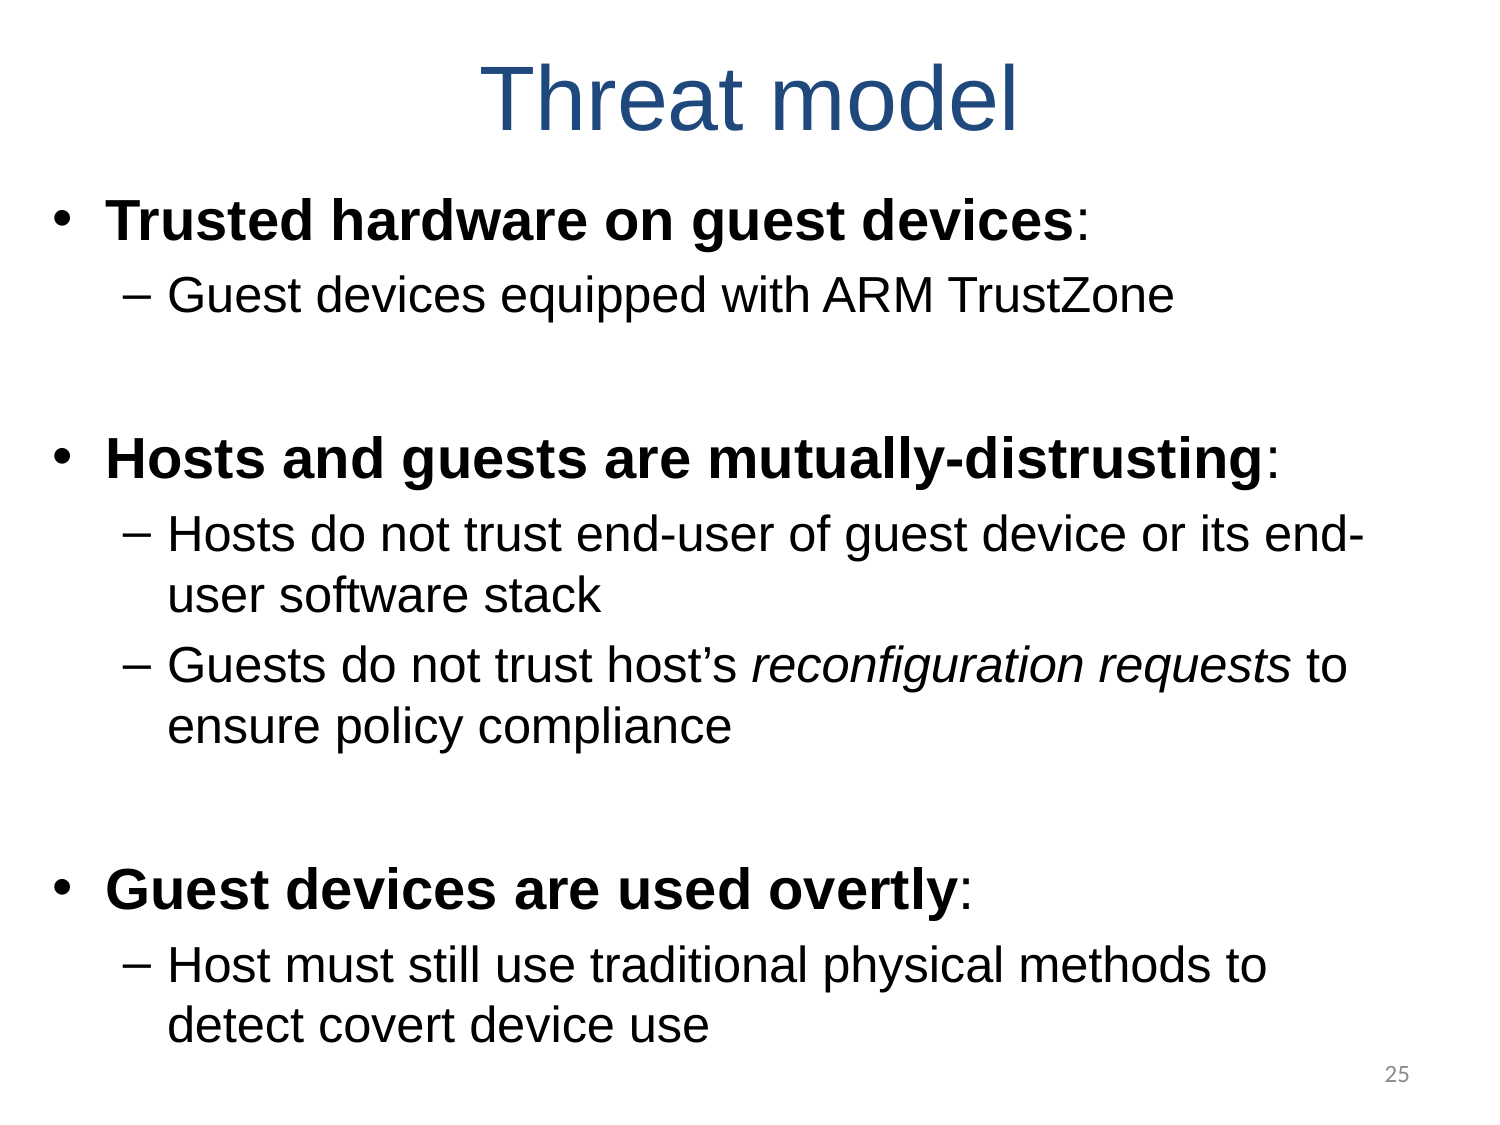

# Threat model
Trusted hardware on guest devices:
Guest devices equipped with ARM TrustZone

Hosts and guests are mutually-distrusting:
Hosts do not trust end-user of guest device or its end-user software stack
Guests do not trust host’s reconfiguration requests to ensure policy compliance

Guest devices are used overtly:
Host must still use traditional physical methods to detect covert device use
25